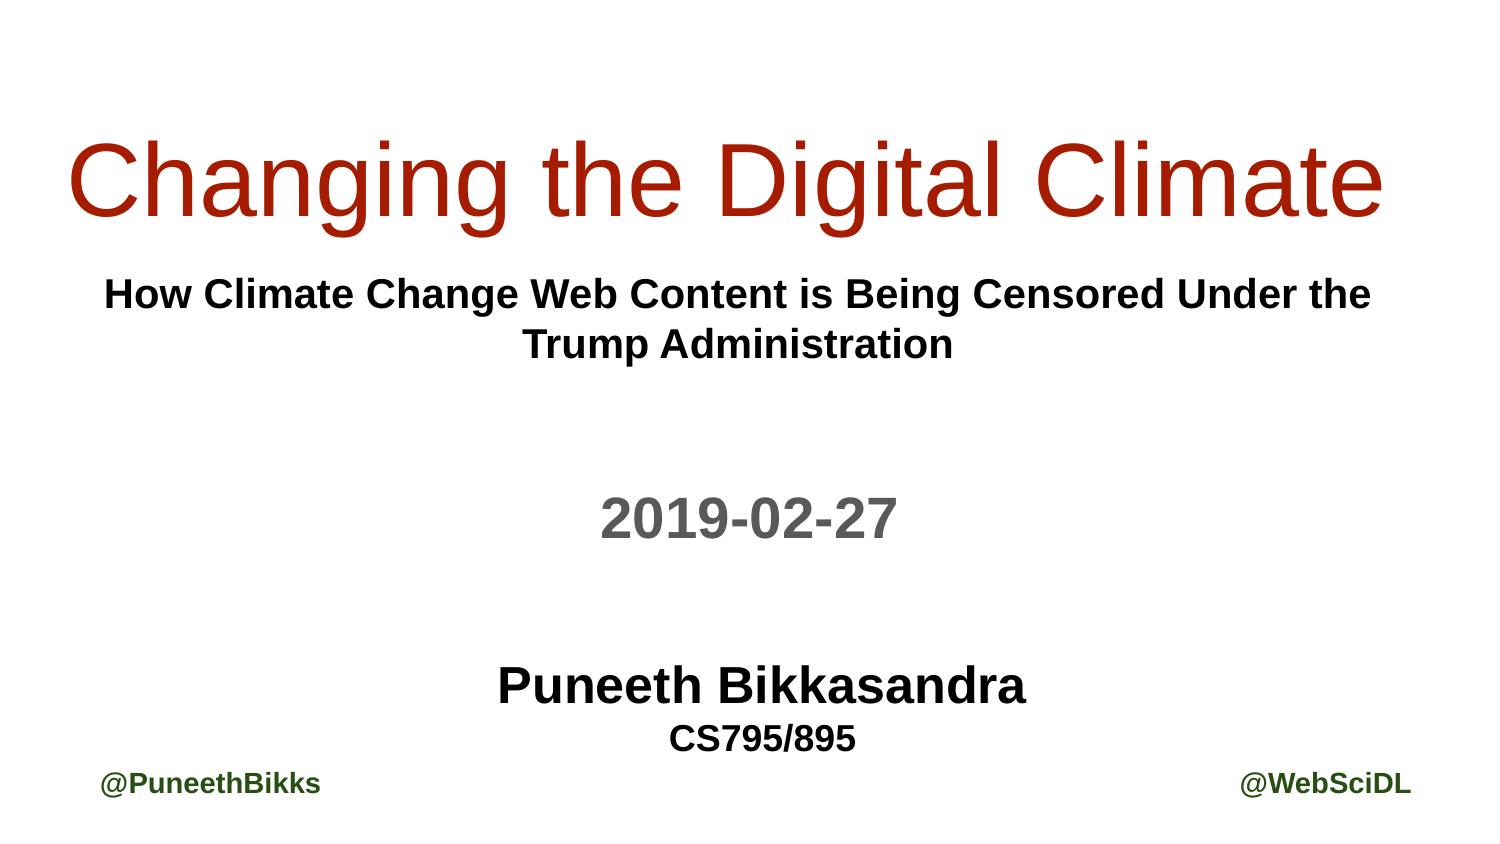

# Changing the Digital Climate
How Climate Change Web Content is Being Censored Under the Trump Administration
2019-02-27
Puneeth Bikkasandra
CS795/895
@PuneethBikks
                     @WebSciDL